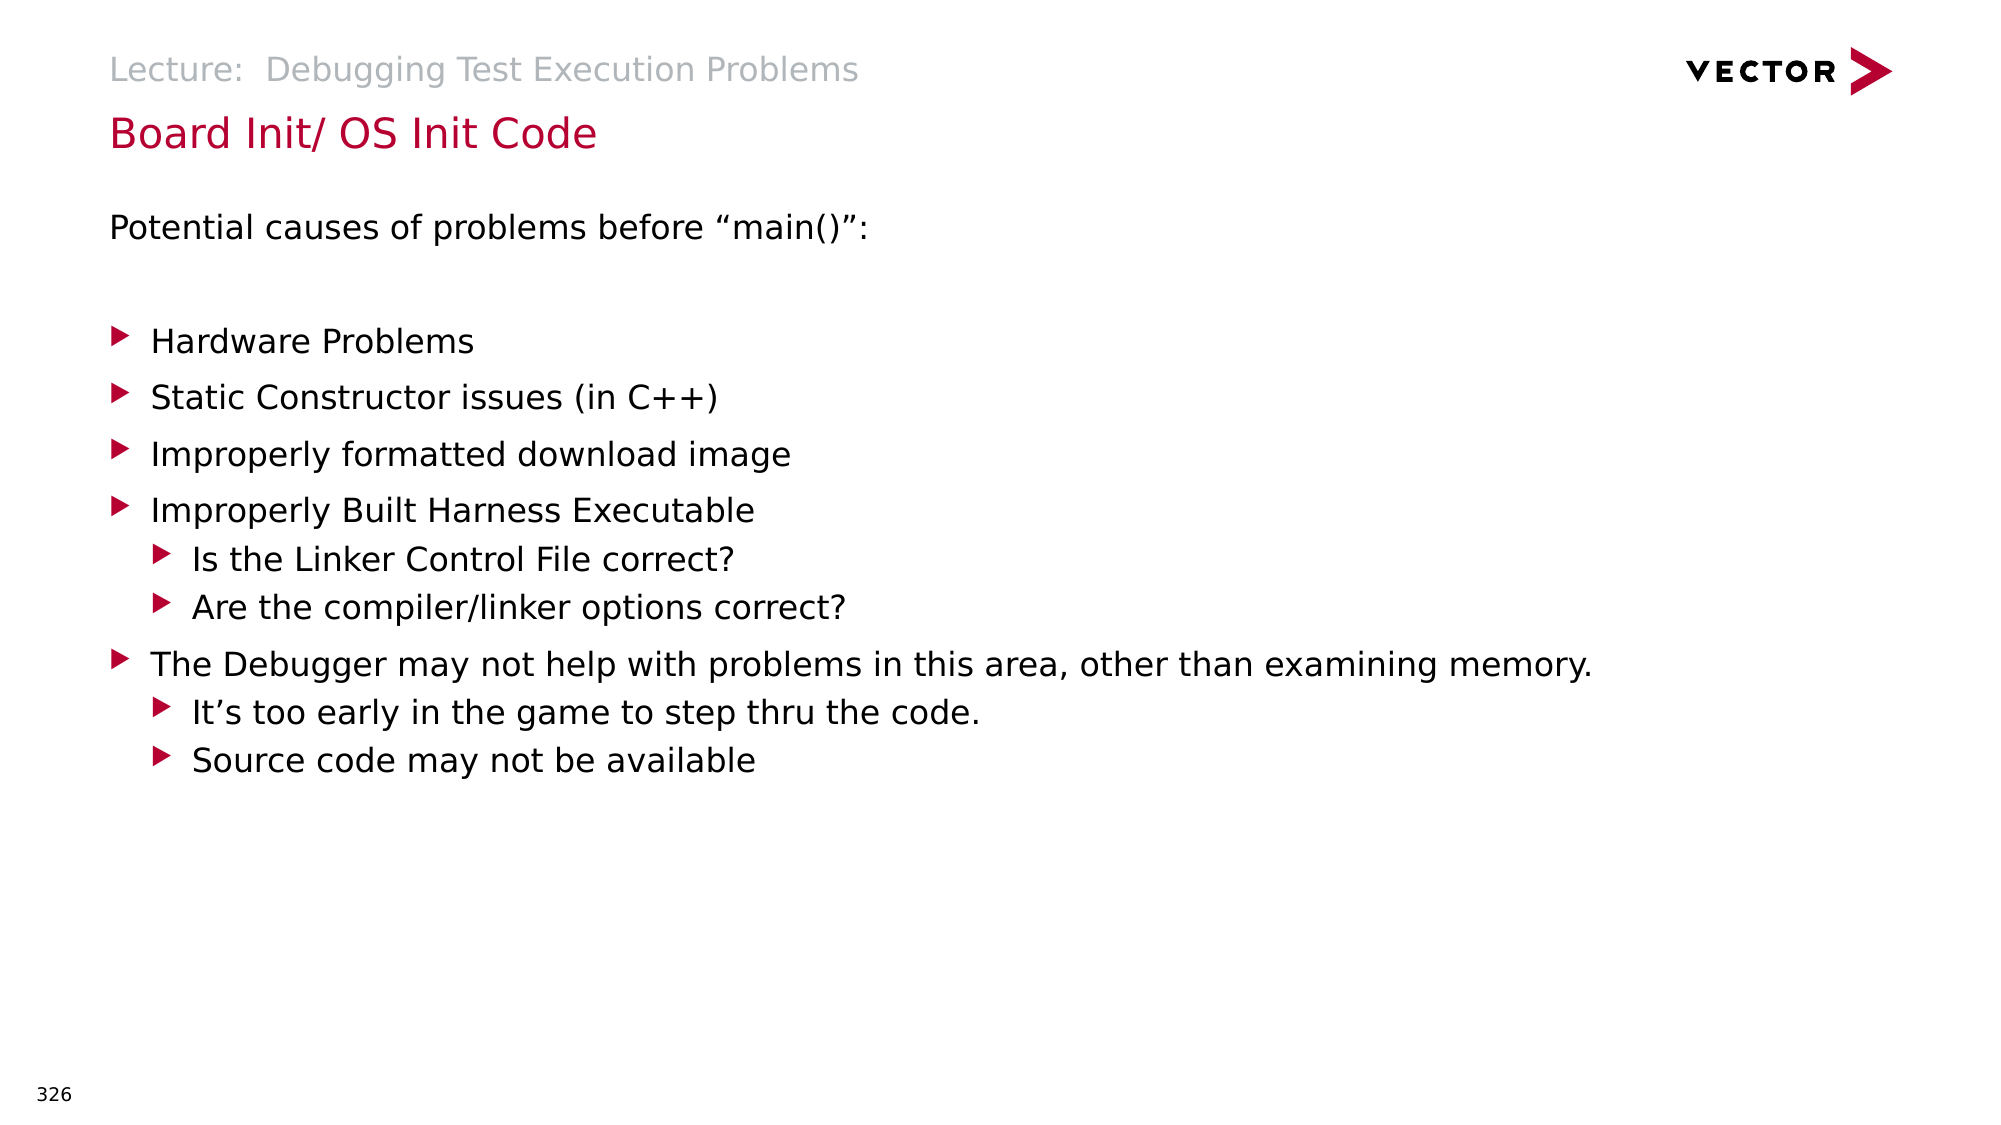

# Lecture:  Debugging Test Execution Problems
Board Init/ OS Init Code
Potential causes of problems before “main()”:

Hardware Problems
Static Constructor issues (in C++)
Improperly formatted download image
Improperly Built Harness Executable
Is the Linker Control File correct?
Are the compiler/linker options correct?
The Debugger may not help with problems in this area, other than examining memory.
It’s too early in the game to step thru the code.
Source code may not be available